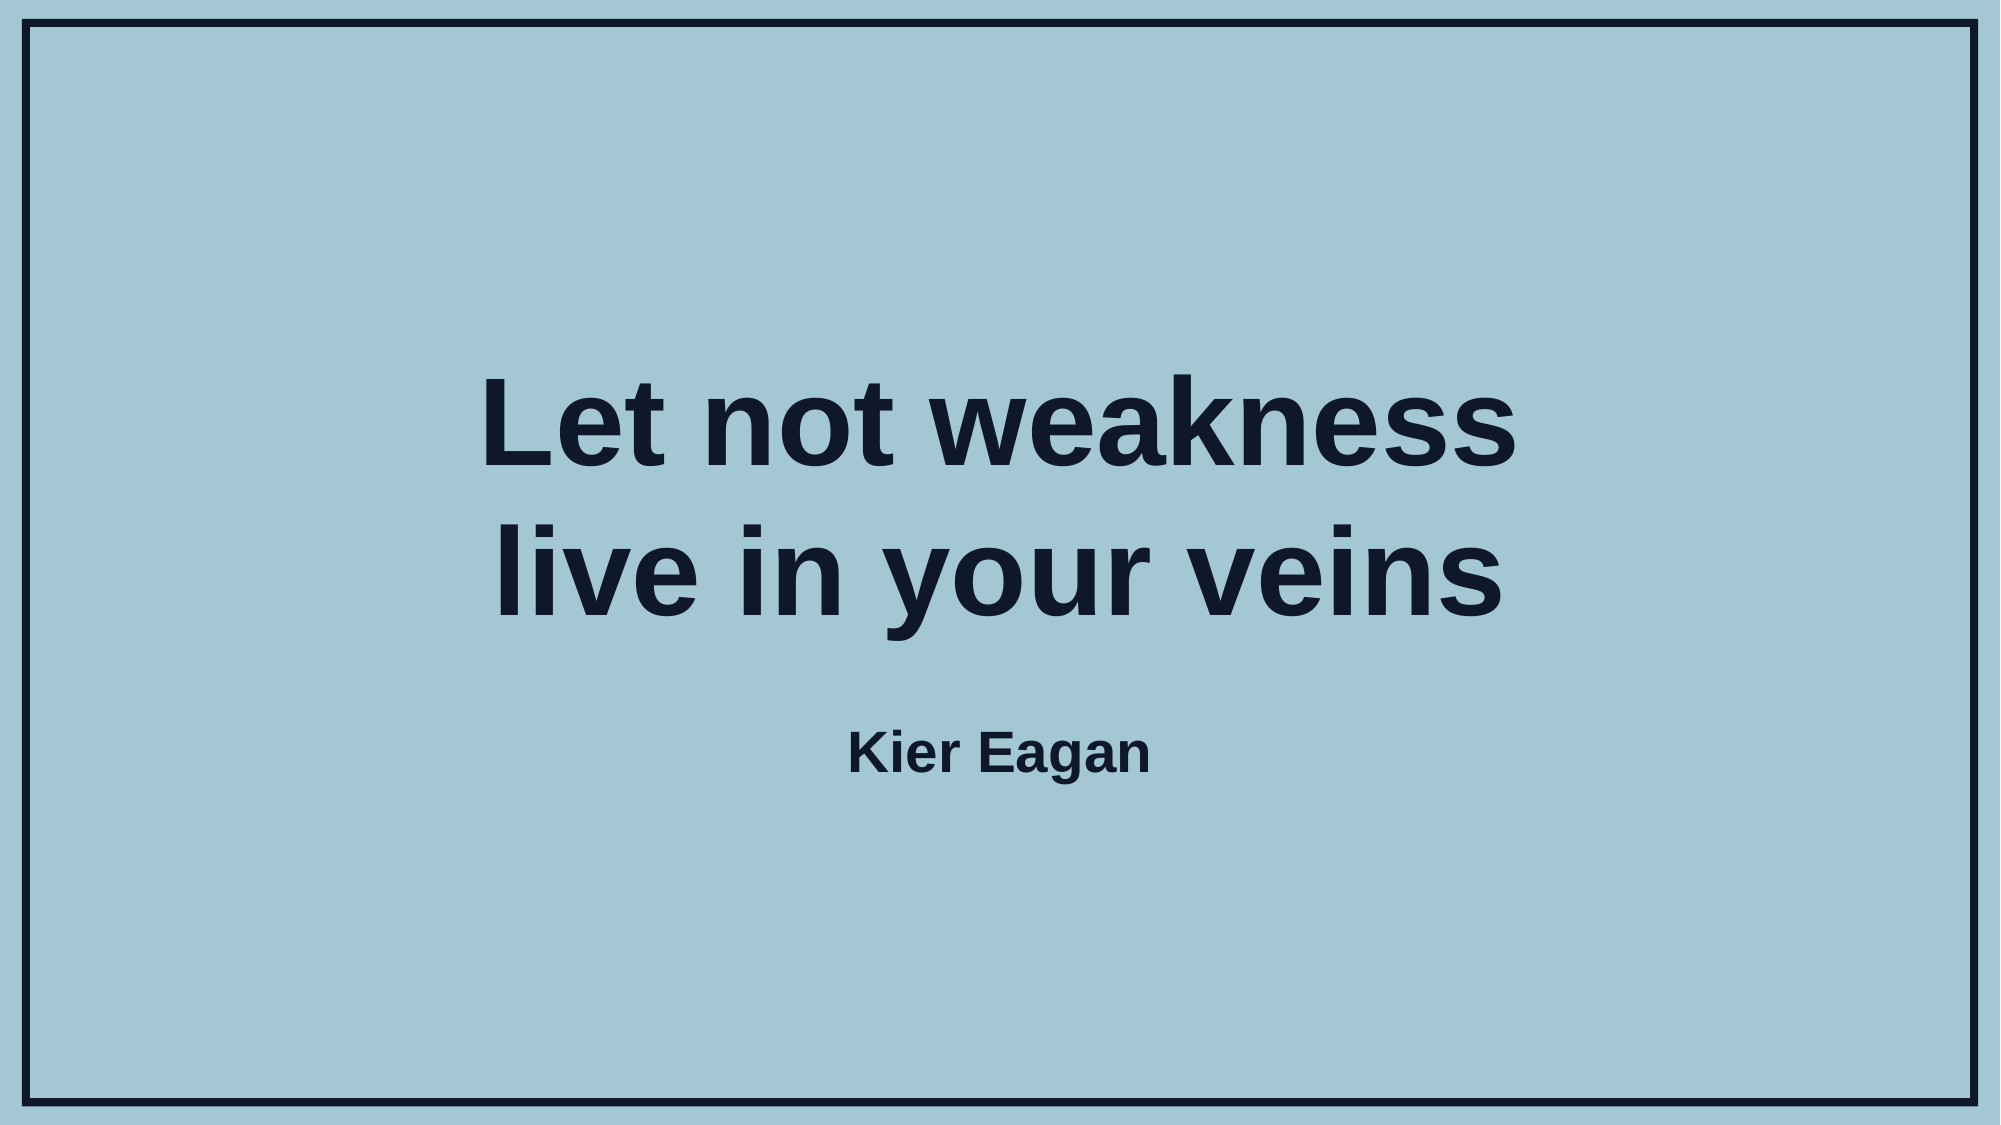

Let not weakness
live in your veins
Kier Eagan